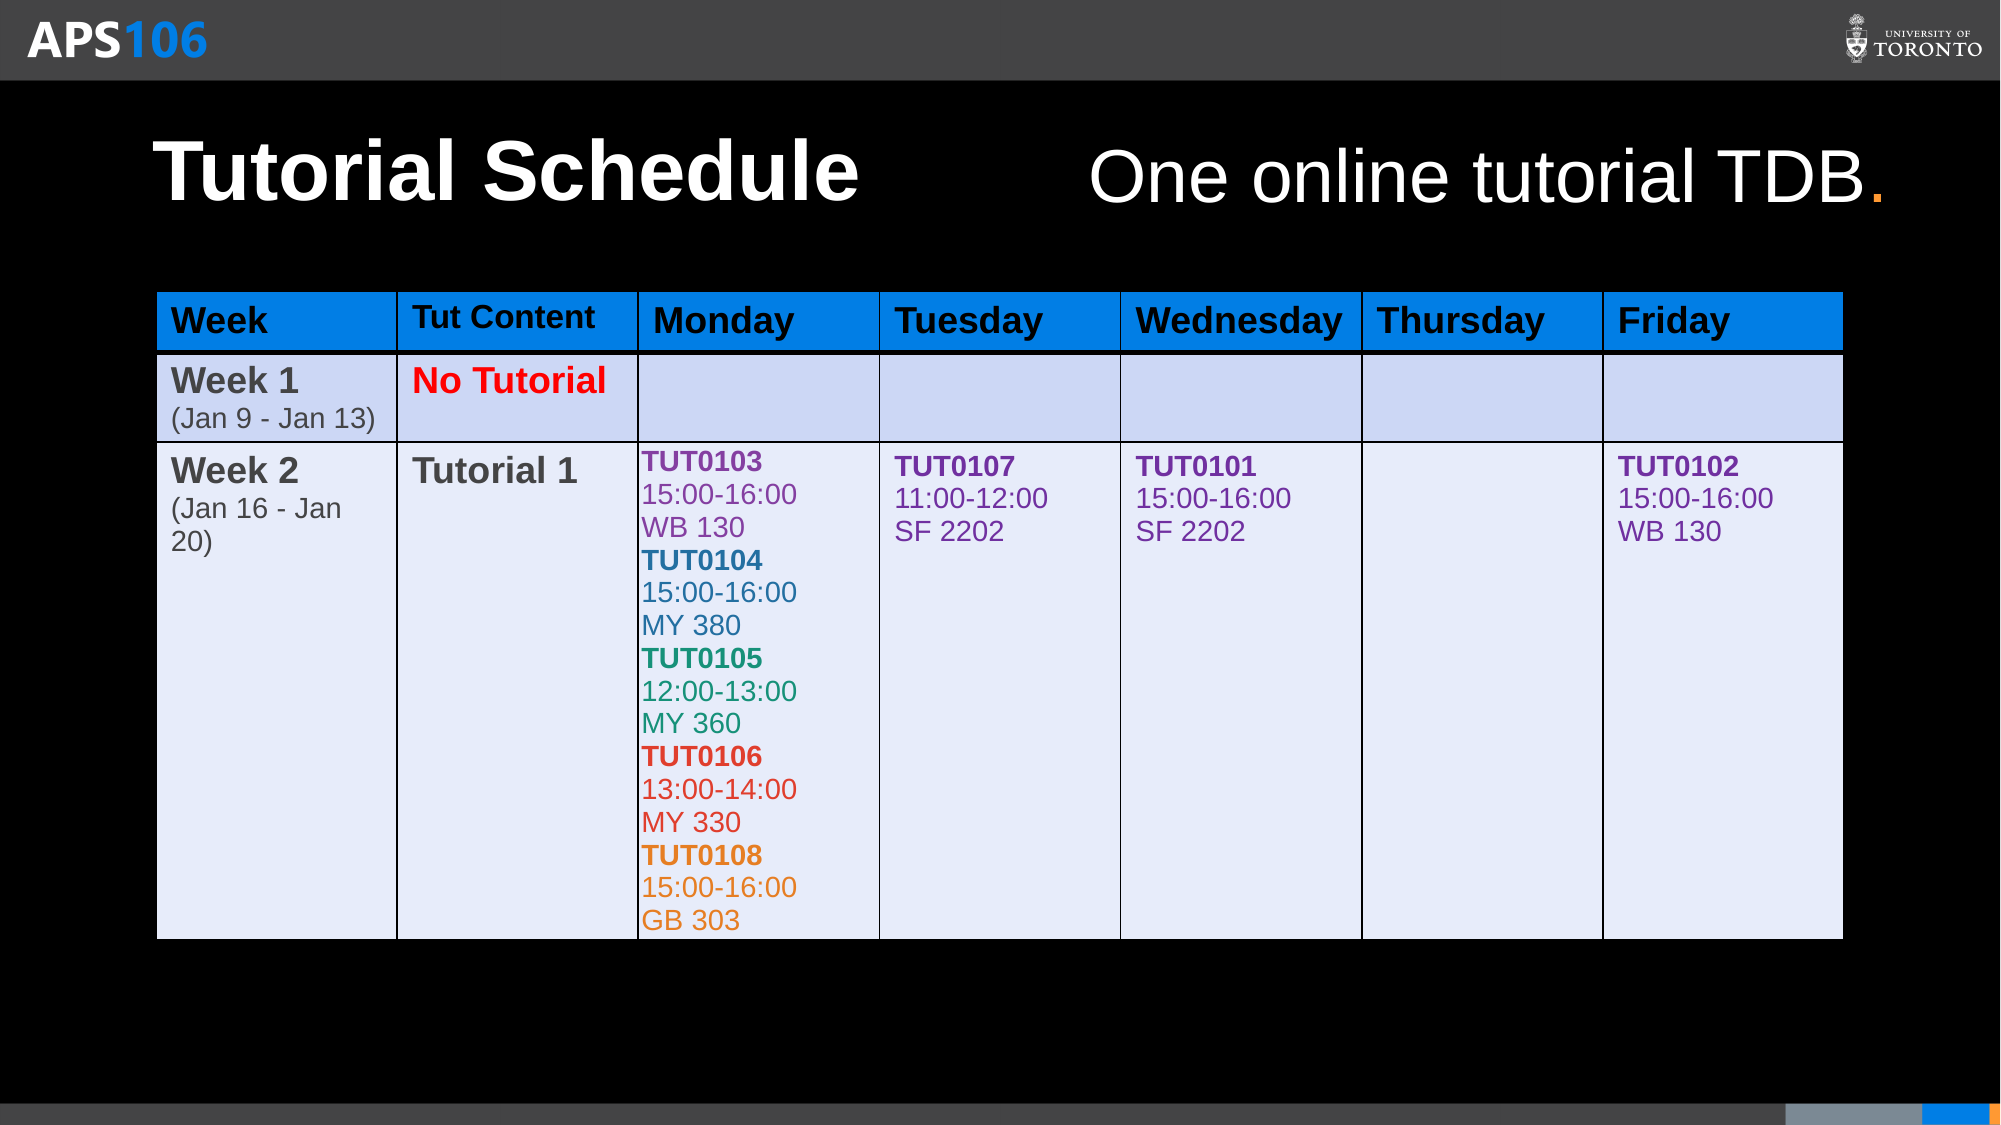

# Tutorial Schedule
One online tutorial TDB.
| Week | Tut Content | Monday | Tuesday | Wednesday | Thursday | Friday |
| --- | --- | --- | --- | --- | --- | --- |
| Week 1 (Jan 9 - Jan 13) | No Tutorial |  |  |  |  |  |
| Week 2 (Jan 16 - Jan 20) | Tutorial 1 | TUT0103 15:00-16:00 WB 130 TUT0104 15:00-16:00 MY 380 TUT0105 12:00-13:00 MY 360 TUT0106 13:00-14:00 MY 330 TUT0108 15:00-16:00 GB 303 | TUT0107 11:00-12:00 SF 2202 | TUT0101 15:00-16:00 SF 2202 |  | TUT0102 15:00-16:00 WB 130 |